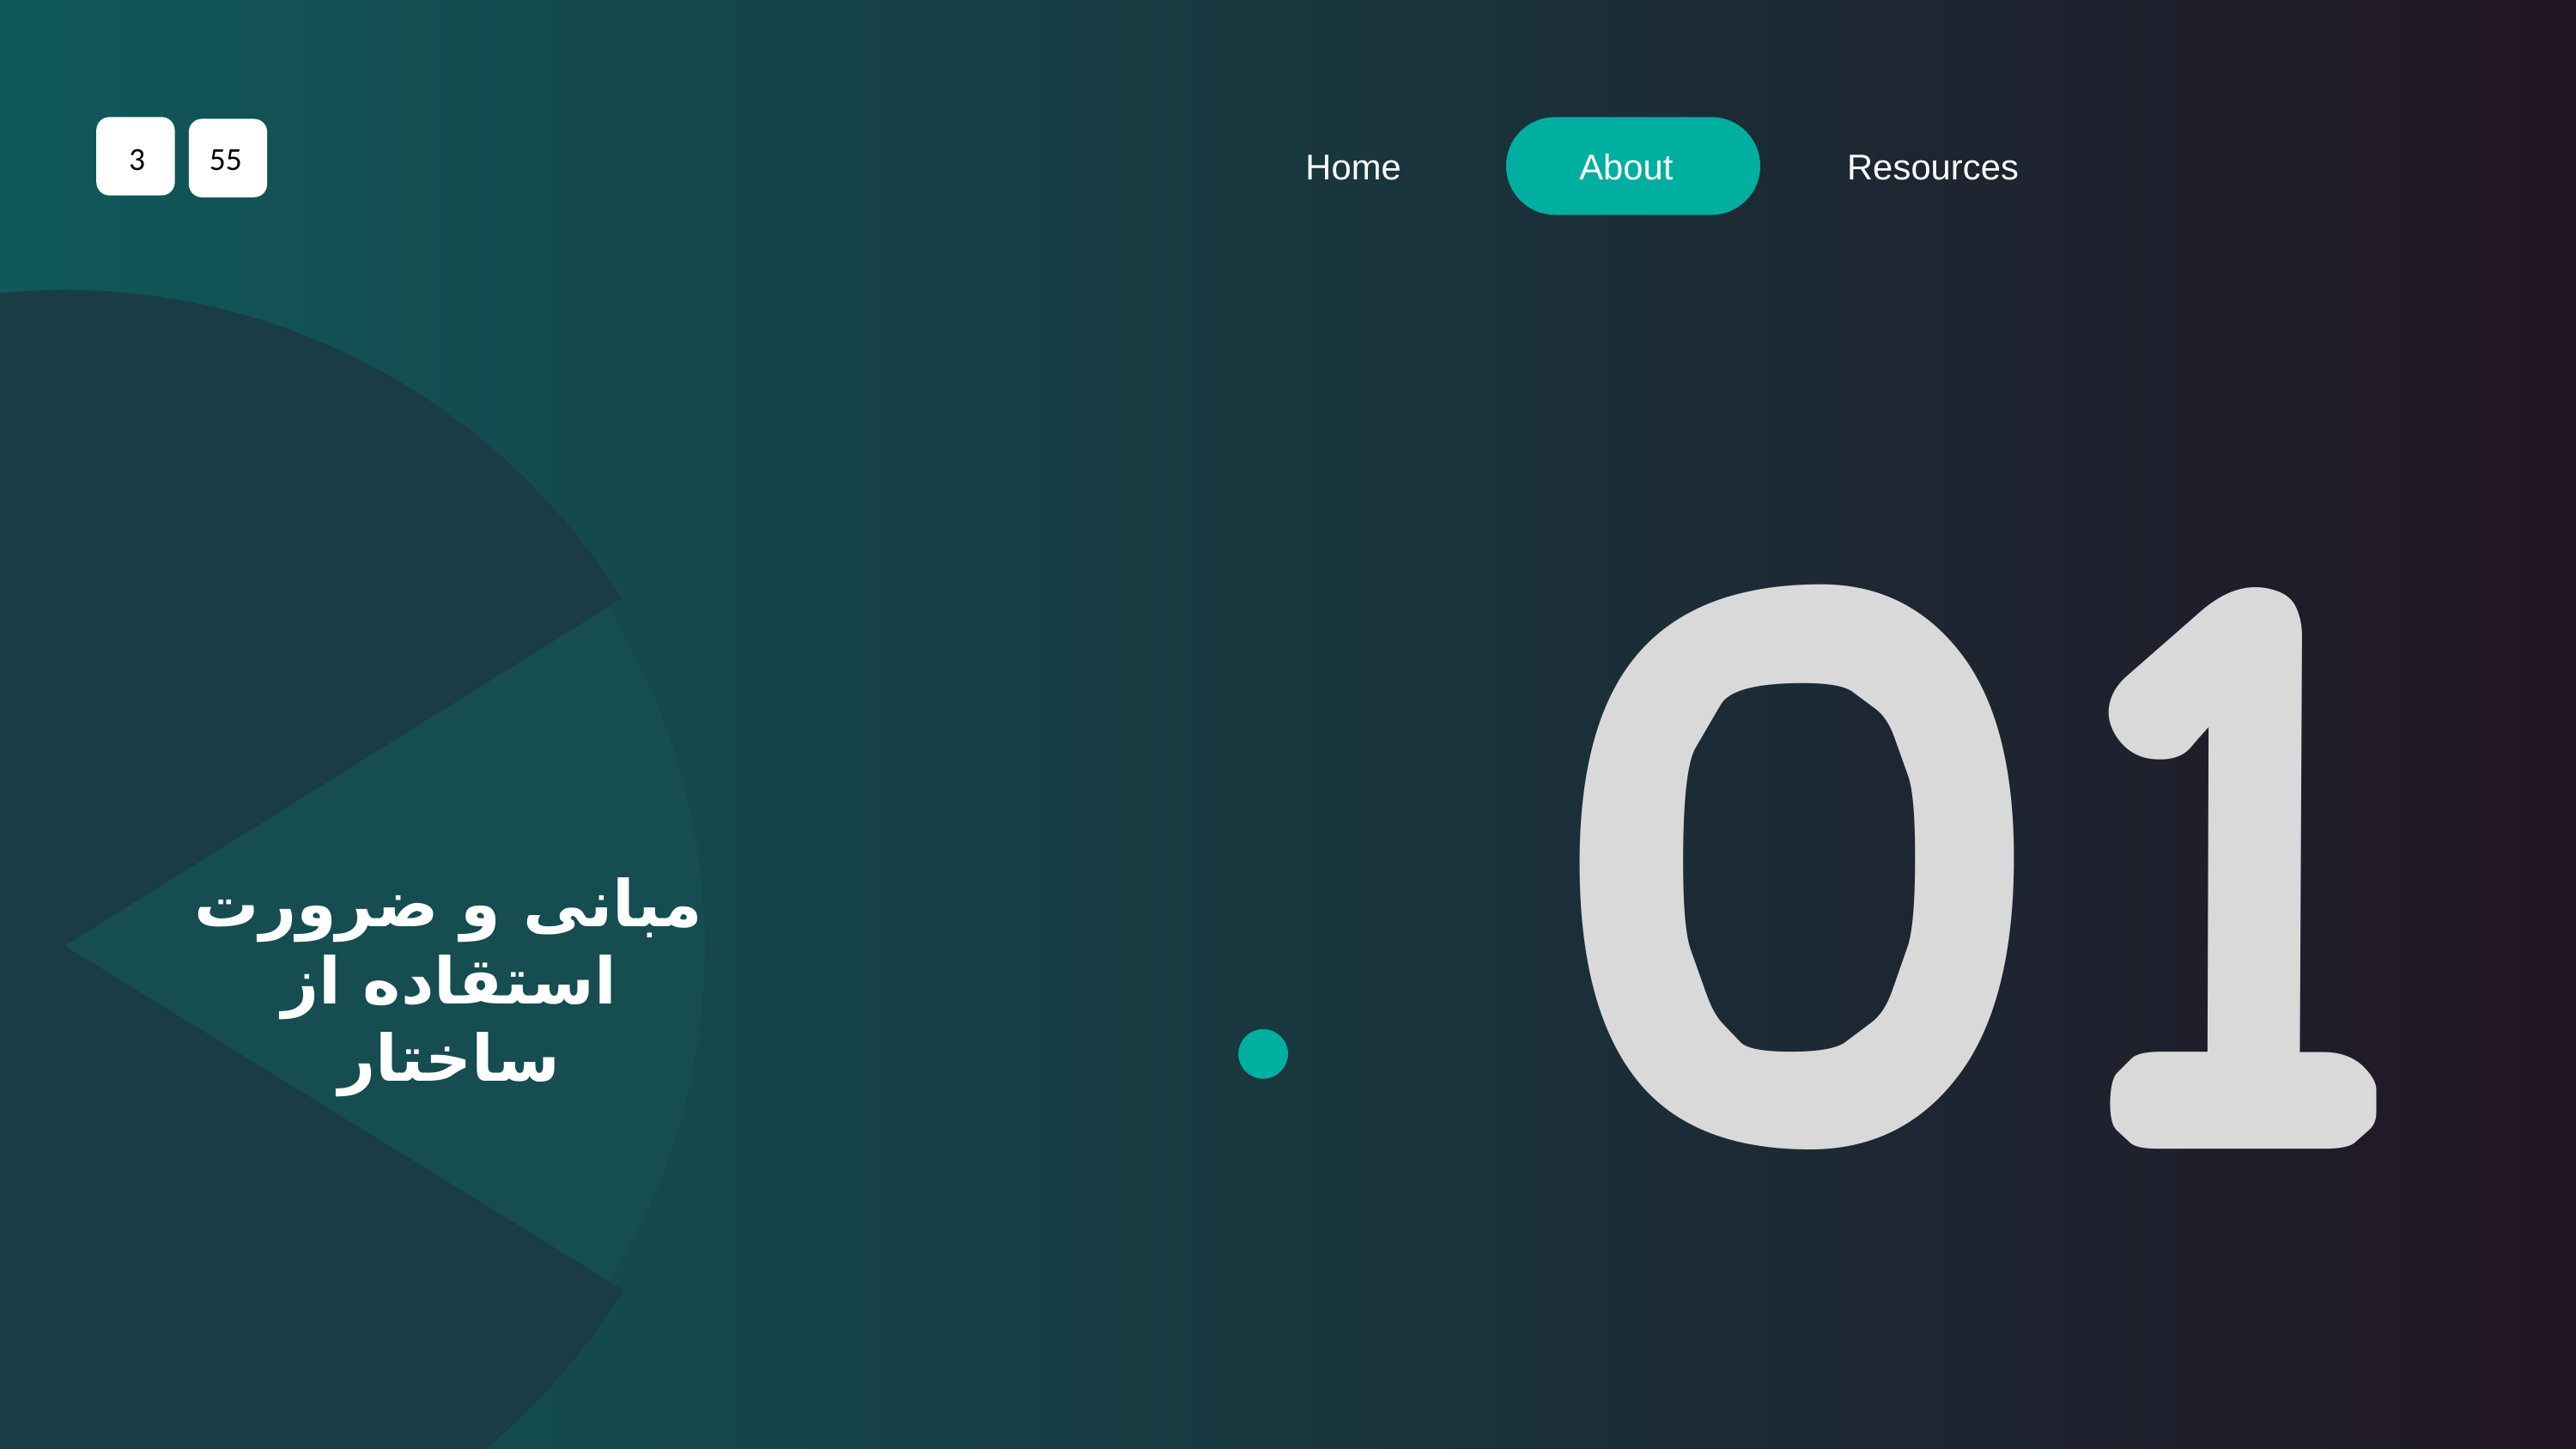

3
55
Home
About
Resources

01
نحوه‌ی تعریف، مقداردهی و طراحی ساختارها

مبانی و ضرورت استقاده از ساختار